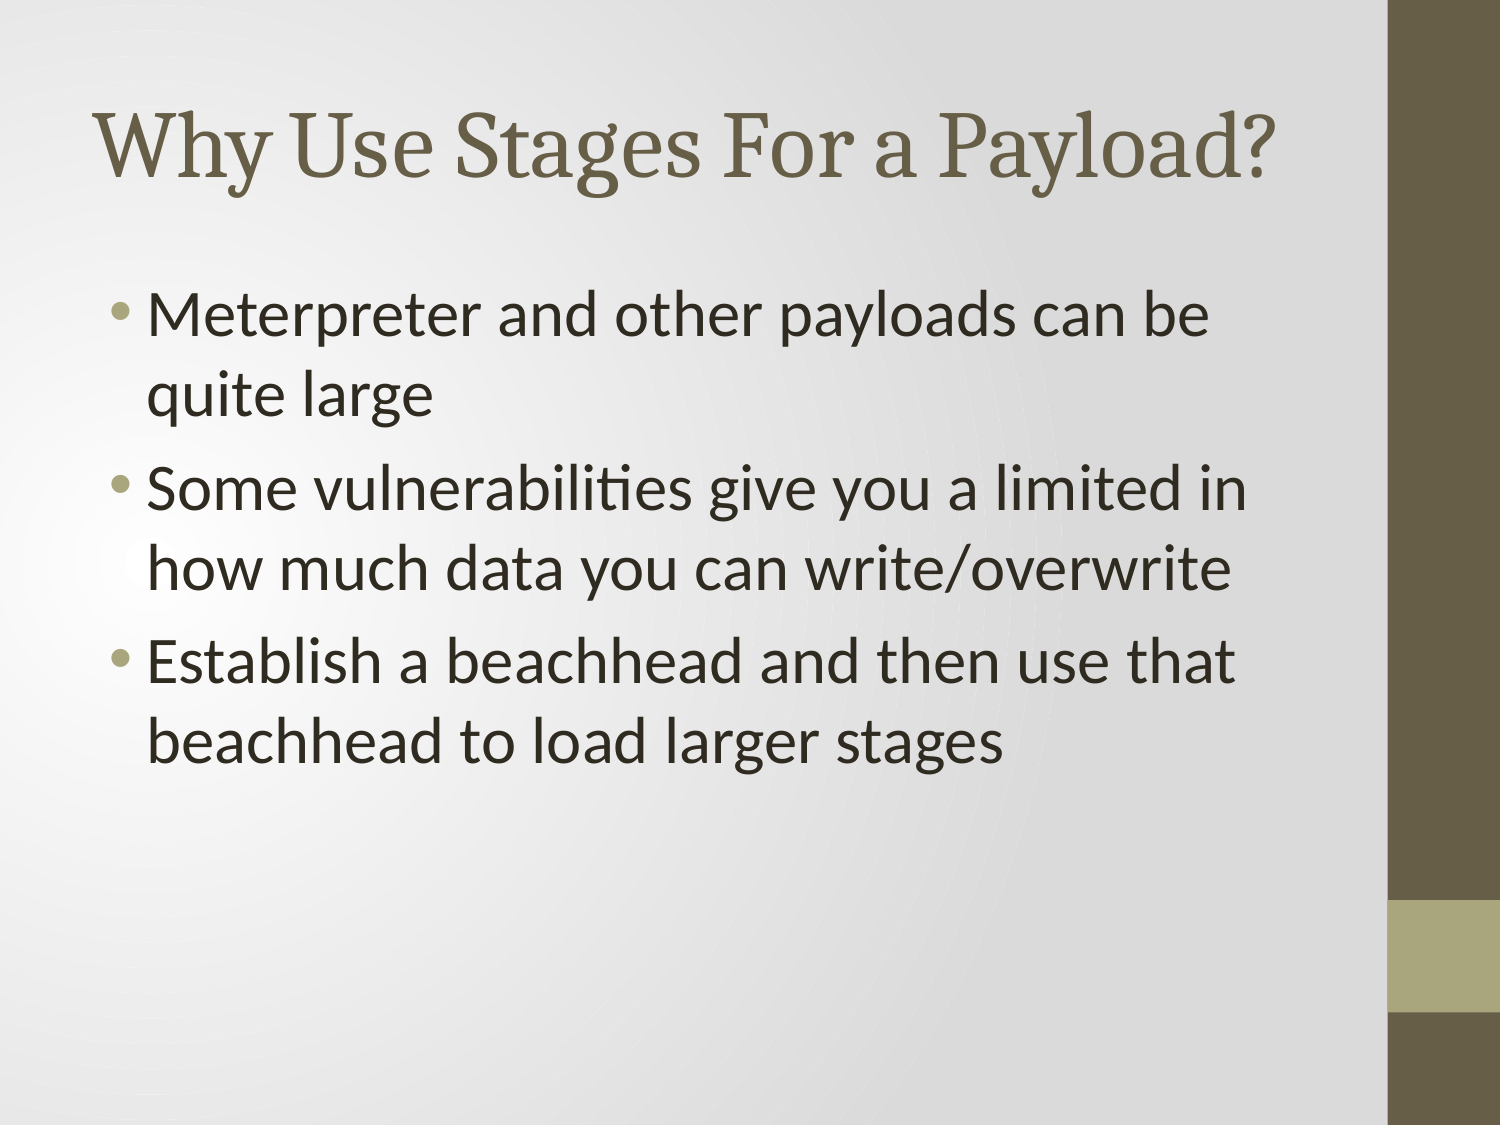

# Why Use Stages For a Payload?
Meterpreter and other payloads can be quite large
Some vulnerabilities give you a limited in how much data you can write/overwrite
Establish a beachhead and then use that beachhead to load larger stages